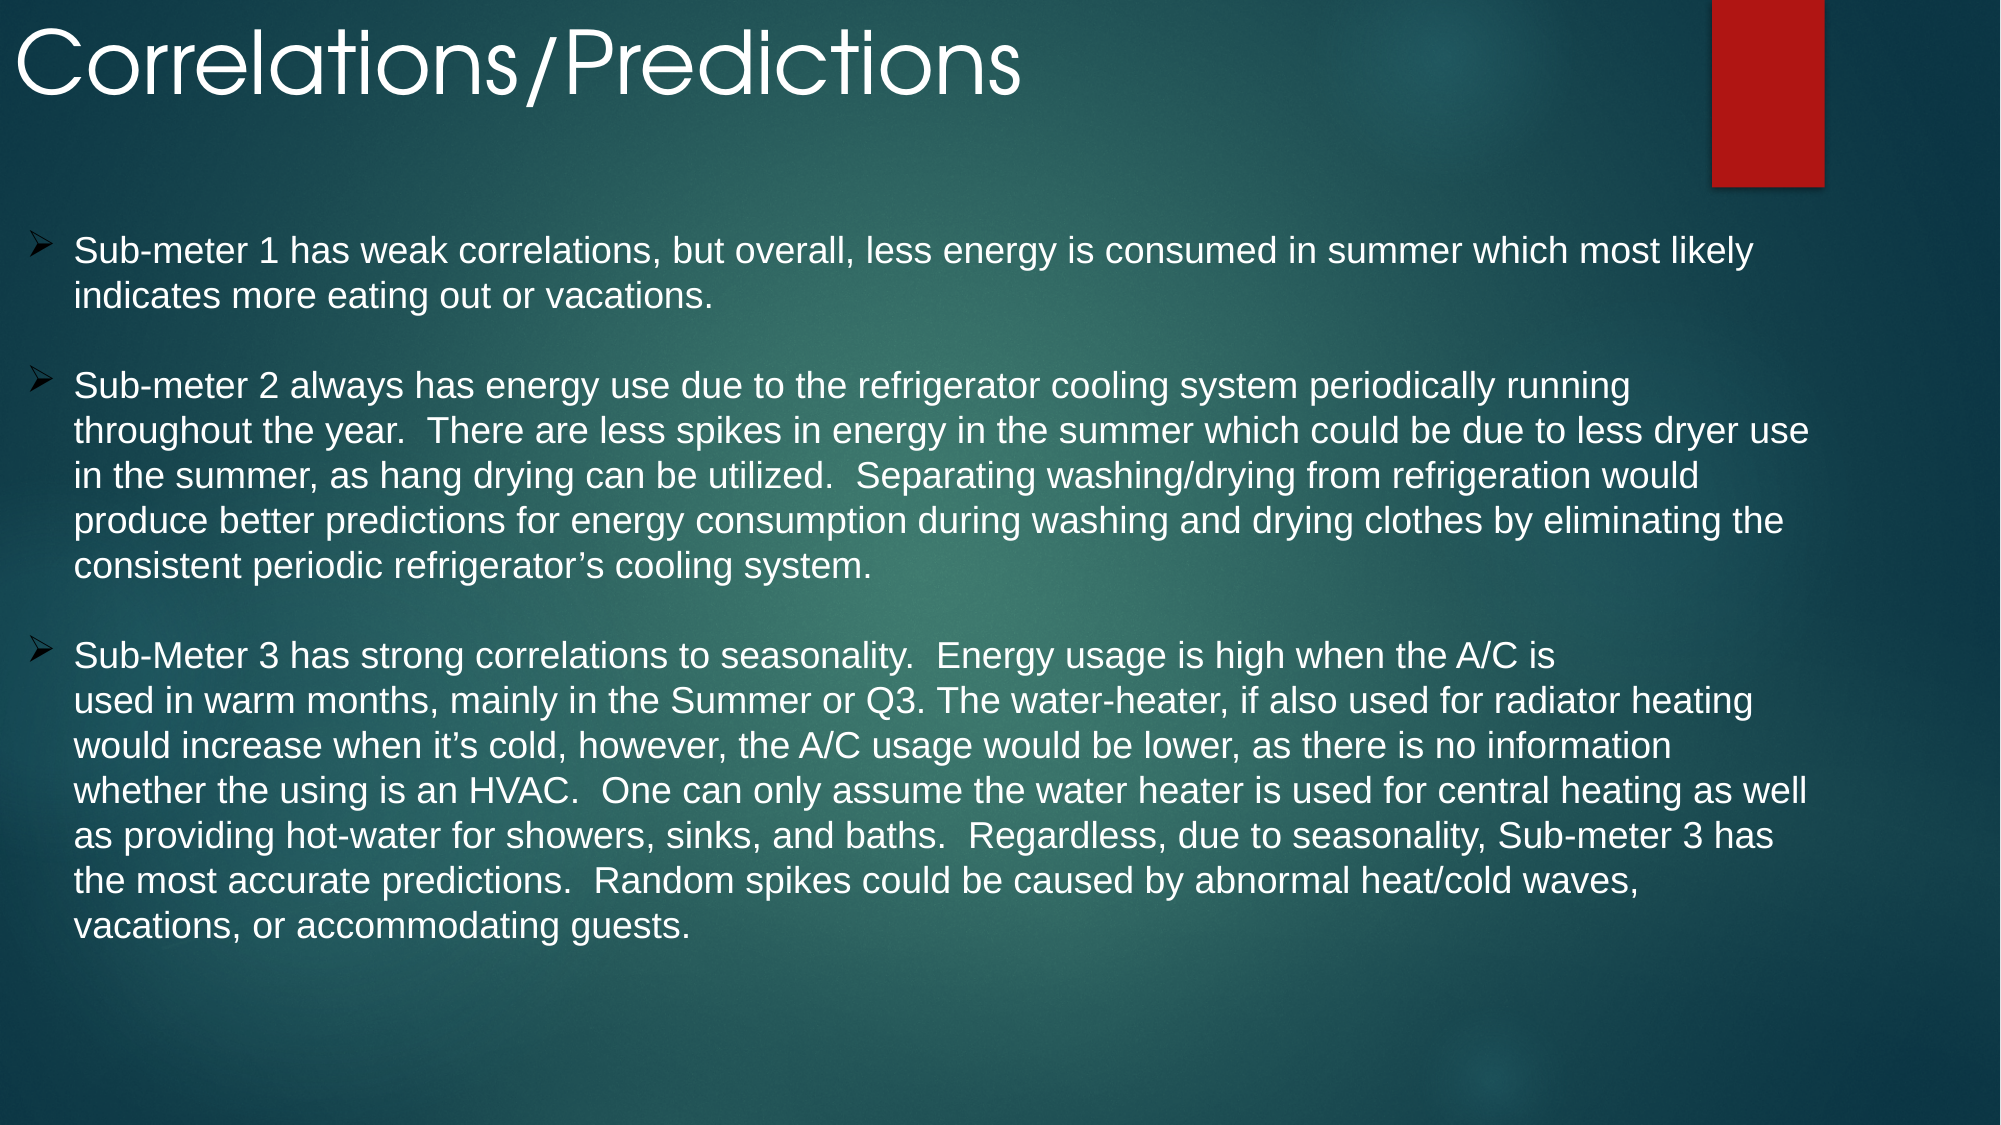

Correlations/Predictions
Sub-meter 1 has weak correlations, but overall, less energy is consumed in summer which most likely indicates more eating out or vacations.

Sub-meter 2 always has energy use due to the refrigerator cooling system periodically running throughout the year.  There are less spikes in energy in the summer which could be due to less dryer use in the summer, as hang drying can be utilized.  Separating washing/drying from refrigeration would produce better predictions for energy consumption during washing and drying clothes by eliminating the consistent periodic refrigerator’s cooling system.

Sub-Meter 3 has strong correlations to seasonality.  Energy usage is high when the A/C is
used in warm months, mainly in the Summer or Q3. The water-heater, if also used for radiator heating would increase when it’s cold, however, the A/C usage would be lower, as there is no information whether the using is an HVAC.  One can only assume the water heater is used for central heating as well as providing hot-water for showers, sinks, and baths.  Regardless, due to seasonality, Sub-meter 3 has the most accurate predictions.  Random spikes could be caused by abnormal heat/cold waves, vacations, or accommodating guests.